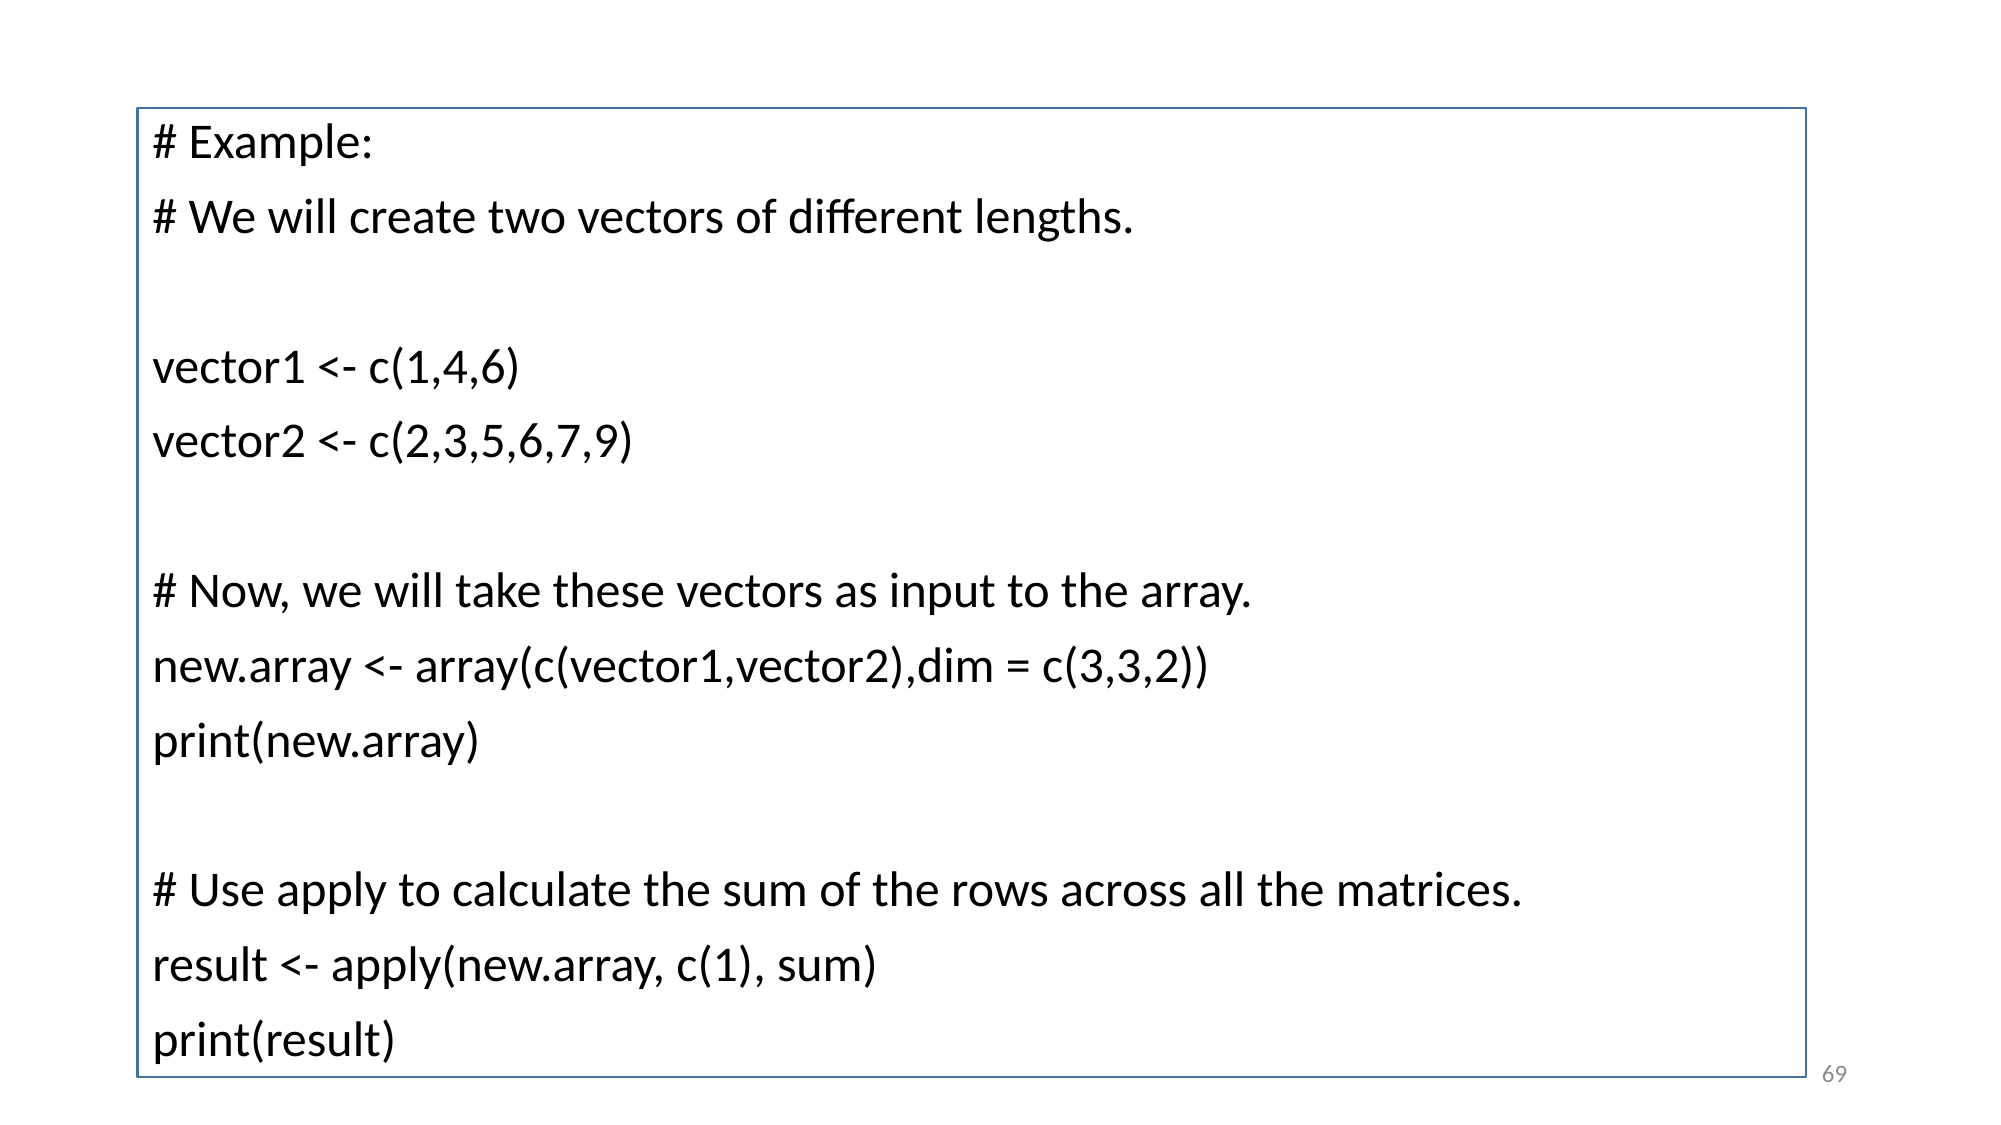

# Example:
# We will create two vectors of different lengths.

vector1 <- c(1,4,6)
vector2 <- c(2,3,5,6,7,9)

# Now, we will take these vectors as input to the array.
new.array <- array(c(vector1,vector2),dim = c(3,3,2))
print(new.array)

# Use apply to calculate the sum of the rows across all the matrices.
result <- apply(new.array, c(1), sum)
print(result)

69